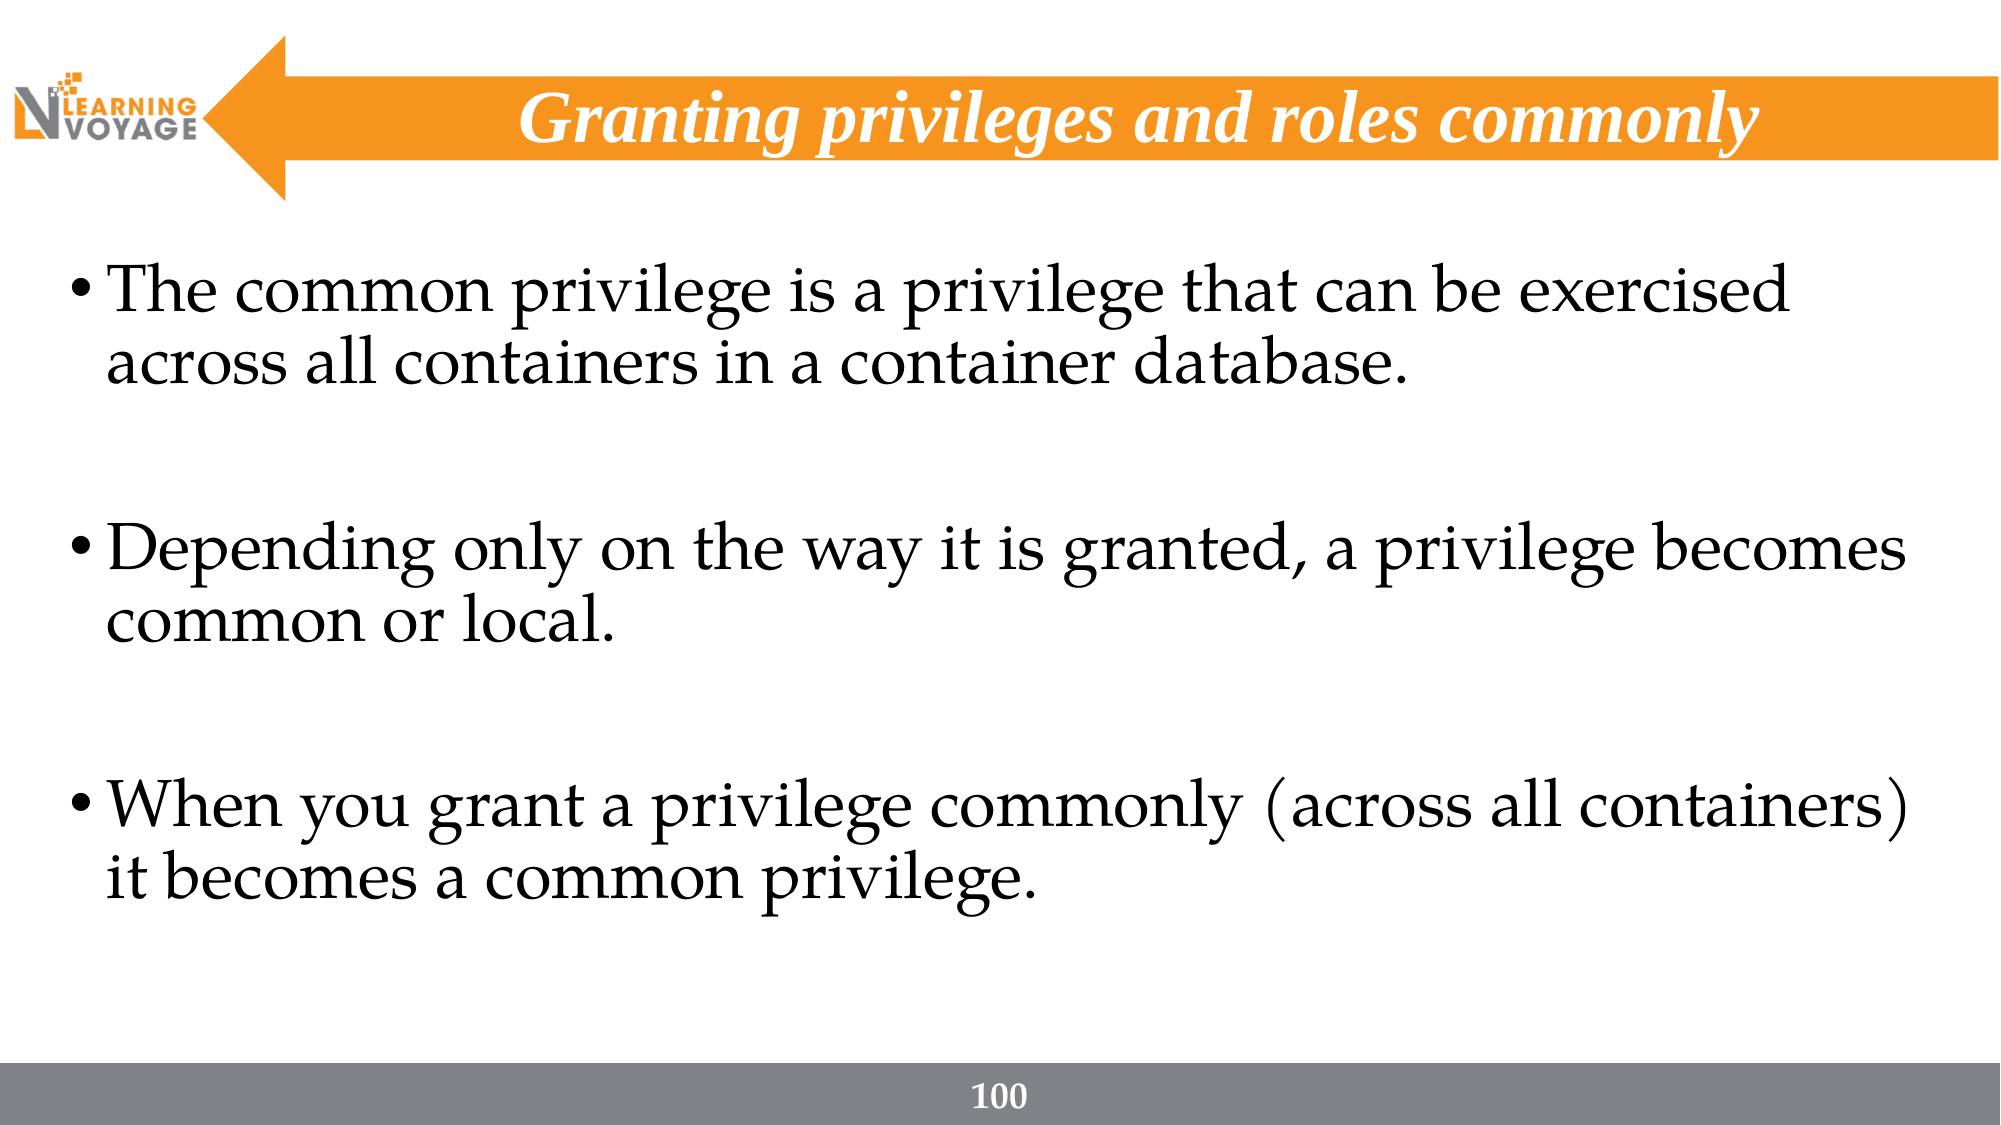

# Granting privileges and roles commonly
The common privilege is a privilege that can be exercised across all containers in a container database.

Depending only on the way it is granted, a privilege becomes common or local.

When you grant a privilege commonly (across all containers) it becomes a common privilege.
100